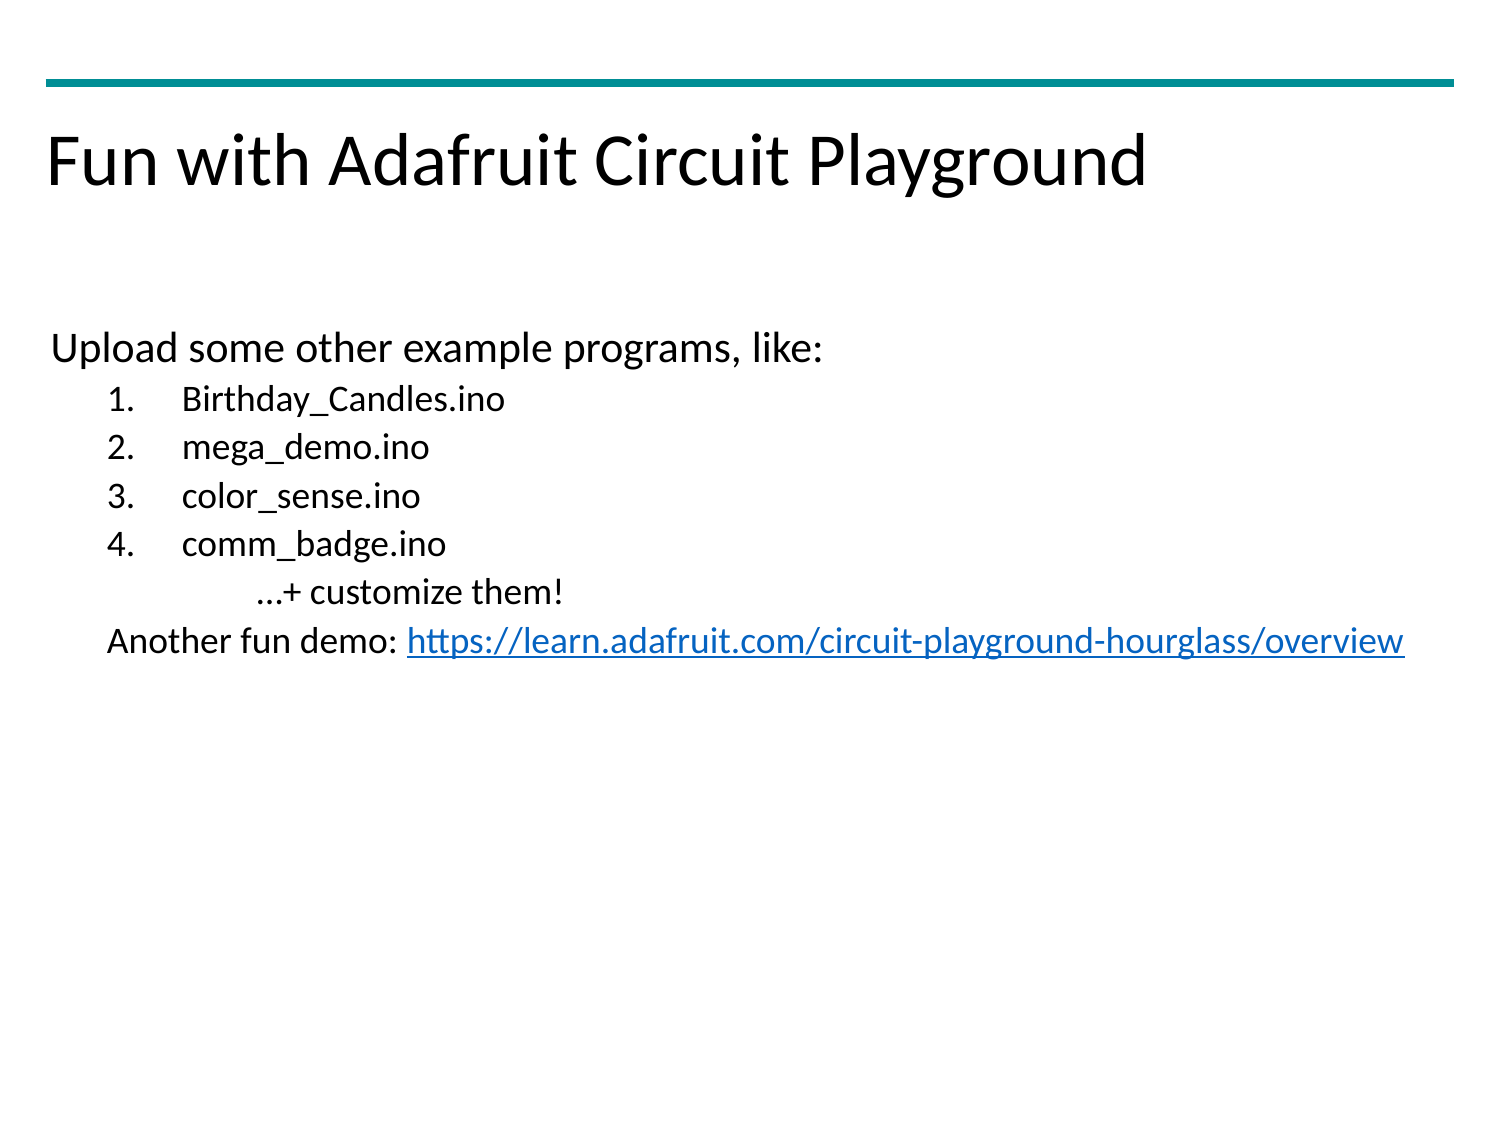

# Fun with Adafruit Circuit Playground

Upload some other example programs, like:
Birthday_Candles.ino
mega_demo.ino
color_sense.ino
comm_badge.ino
	…+ customize them!
Another fun demo: https://learn.adafruit.com/circuit-playground-hourglass/overview